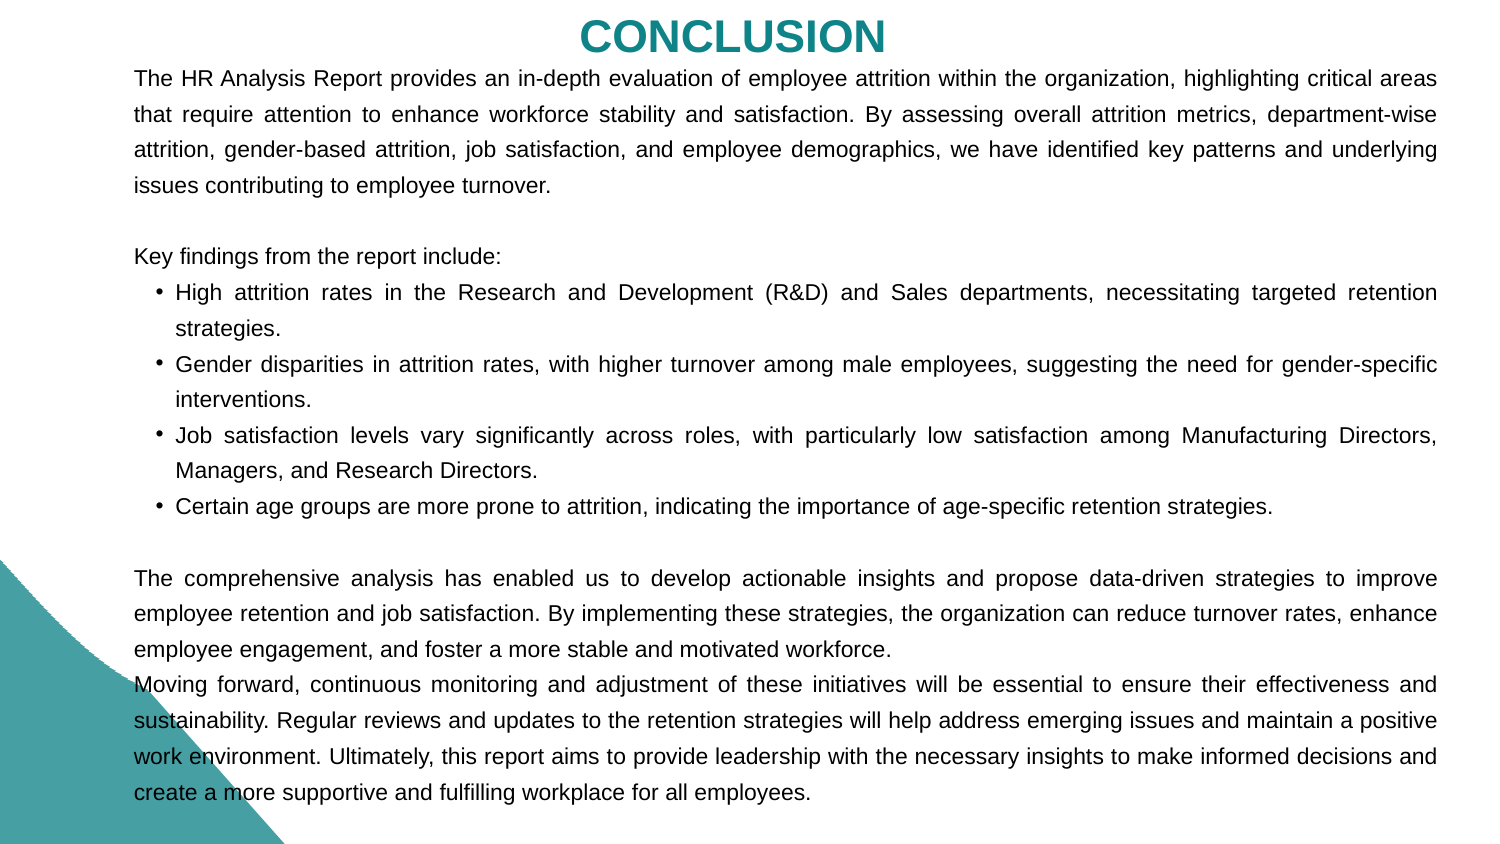

CONCLUSION
The HR Analysis Report provides an in-depth evaluation of employee attrition within the organization, highlighting critical areas that require attention to enhance workforce stability and satisfaction. By assessing overall attrition metrics, department-wise attrition, gender-based attrition, job satisfaction, and employee demographics, we have identified key patterns and underlying issues contributing to employee turnover.

Key findings from the report include:
High attrition rates in the Research and Development (R&D) and Sales departments, necessitating targeted retention strategies.
Gender disparities in attrition rates, with higher turnover among male employees, suggesting the need for gender-specific interventions.
Job satisfaction levels vary significantly across roles, with particularly low satisfaction among Manufacturing Directors, Managers, and Research Directors.
Certain age groups are more prone to attrition, indicating the importance of age-specific retention strategies.

The comprehensive analysis has enabled us to develop actionable insights and propose data-driven strategies to improve employee retention and job satisfaction. By implementing these strategies, the organization can reduce turnover rates, enhance employee engagement, and foster a more stable and motivated workforce.
Moving forward, continuous monitoring and adjustment of these initiatives will be essential to ensure their effectiveness and sustainability. Regular reviews and updates to the retention strategies will help address emerging issues and maintain a positive work environment. Ultimately, this report aims to provide leadership with the necessary insights to make informed decisions and create a more supportive and fulfilling workplace for all employees.